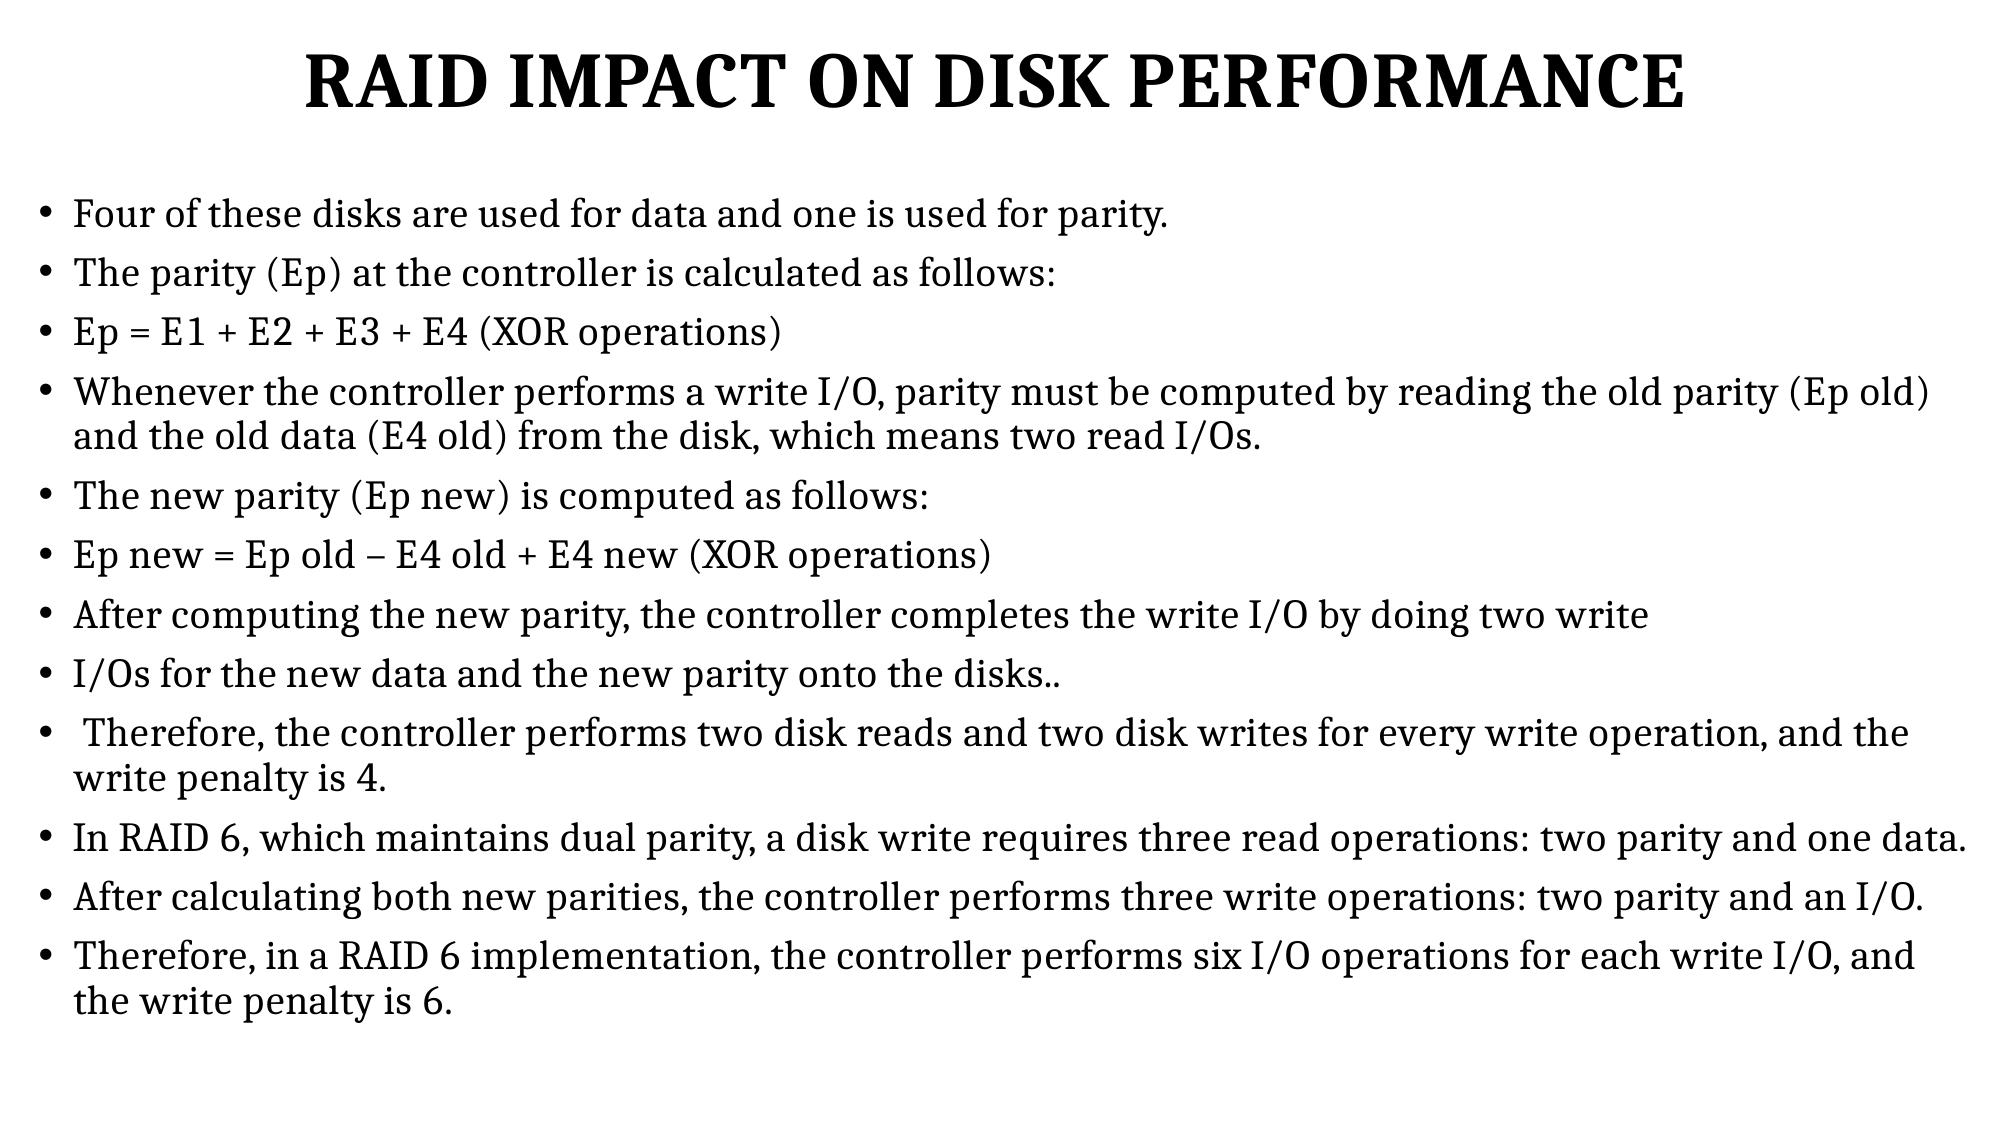

# RAID IMPACT ON DISK PERFORMANCE
Four of these disks are used for data and one is used for parity.
The parity (Ep) at the controller is calculated as follows:
Ep = E1 + E2 + E3 + E4 (XOR operations)
Whenever the controller performs a write I/O, parity must be computed by reading the old parity (Ep old) and the old data (E4 old) from the disk, which means two read I/Os.
The new parity (Ep new) is computed as follows:
Ep new = Ep old – E4 old + E4 new (XOR operations)
After computing the new parity, the controller completes the write I/O by doing two write
I/Os for the new data and the new parity onto the disks..
 Therefore, the controller performs two disk reads and two disk writes for every write operation, and the write penalty is 4.
In RAID 6, which maintains dual parity, a disk write requires three read operations: two parity and one data.
After calculating both new parities, the controller performs three write operations: two parity and an I/O.
Therefore, in a RAID 6 implementation, the controller performs six I/O operations for each write I/O, and the write penalty is 6.